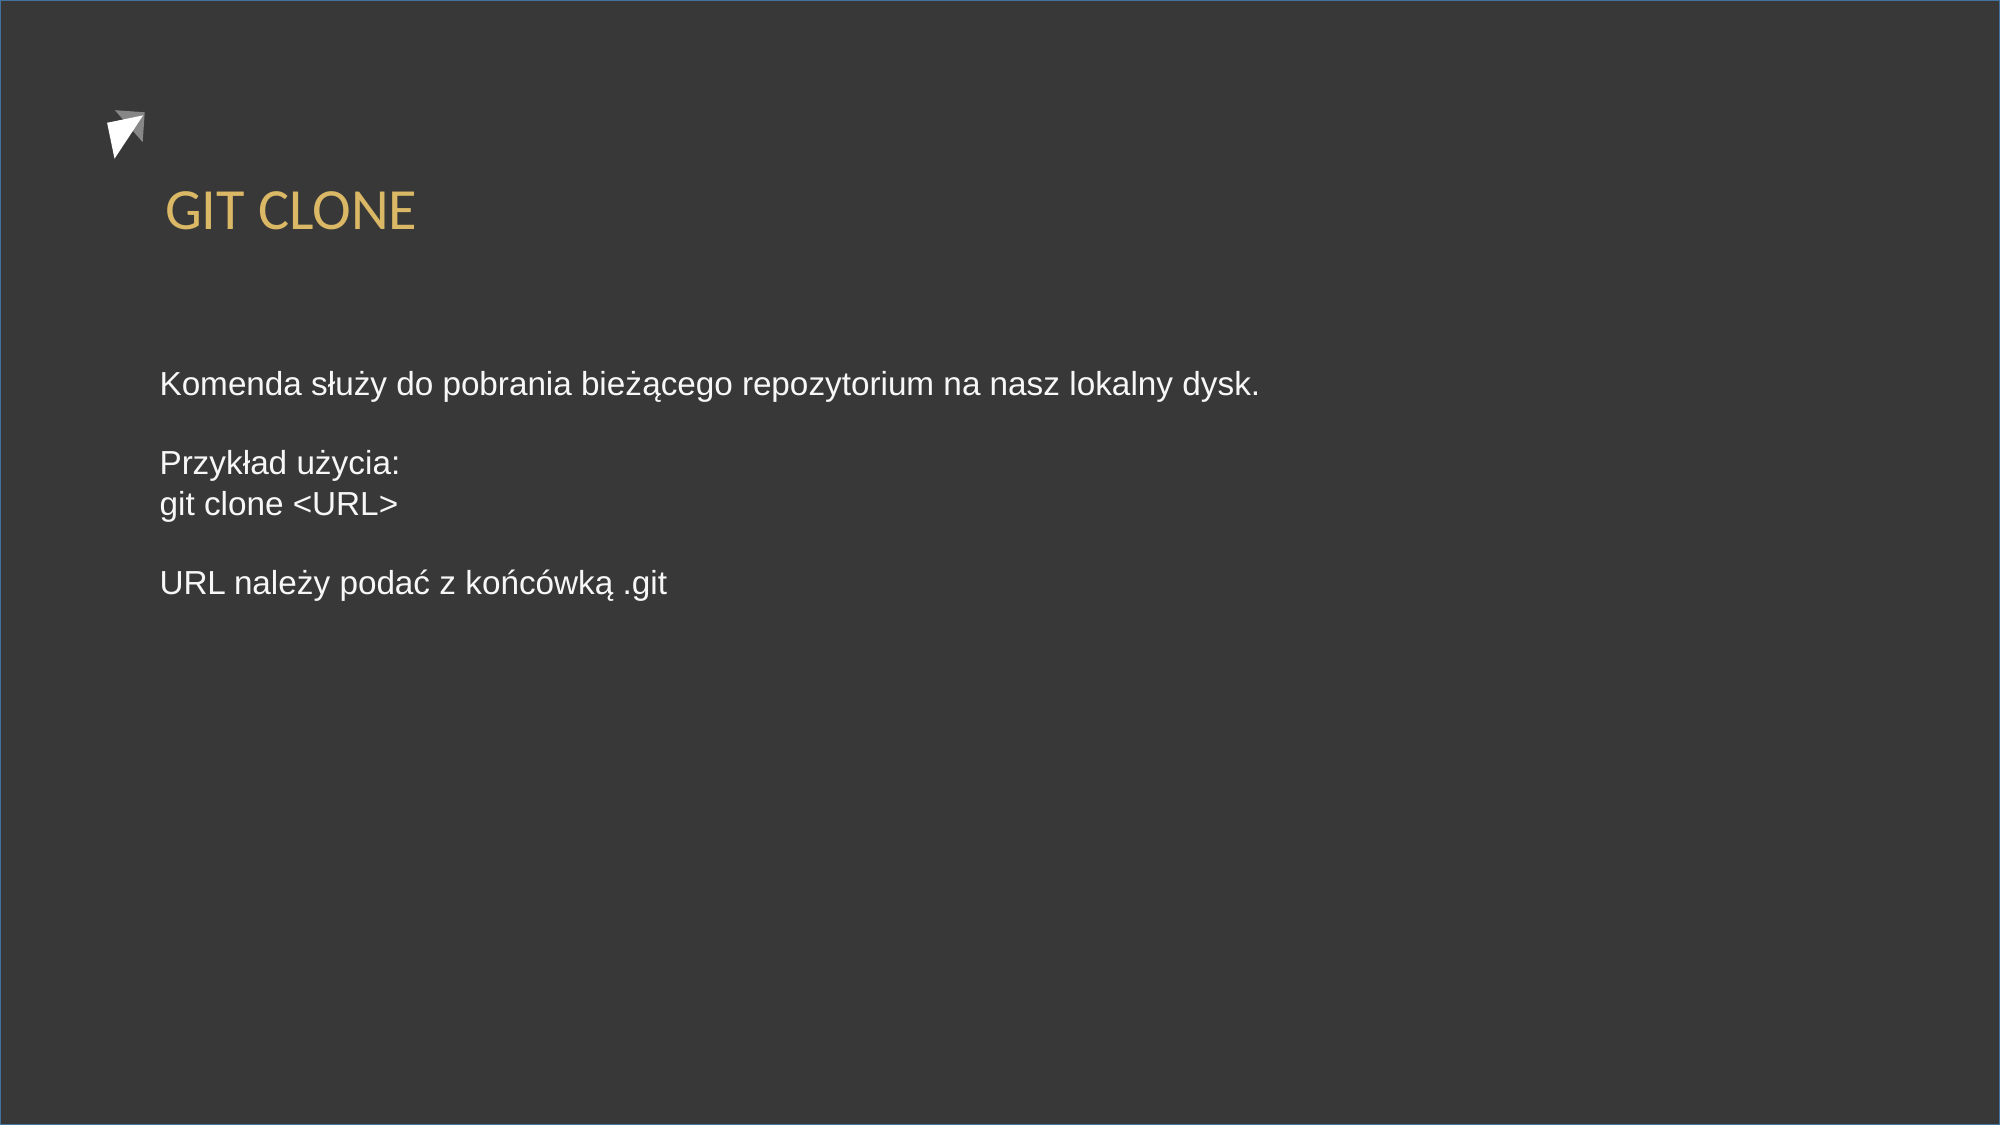

GIT CLONE
Komenda służy do pobrania bieżącego repozytorium na nasz lokalny dysk.

Przykład użycia:
git clone <URL>

URL należy podać z końcówką .git